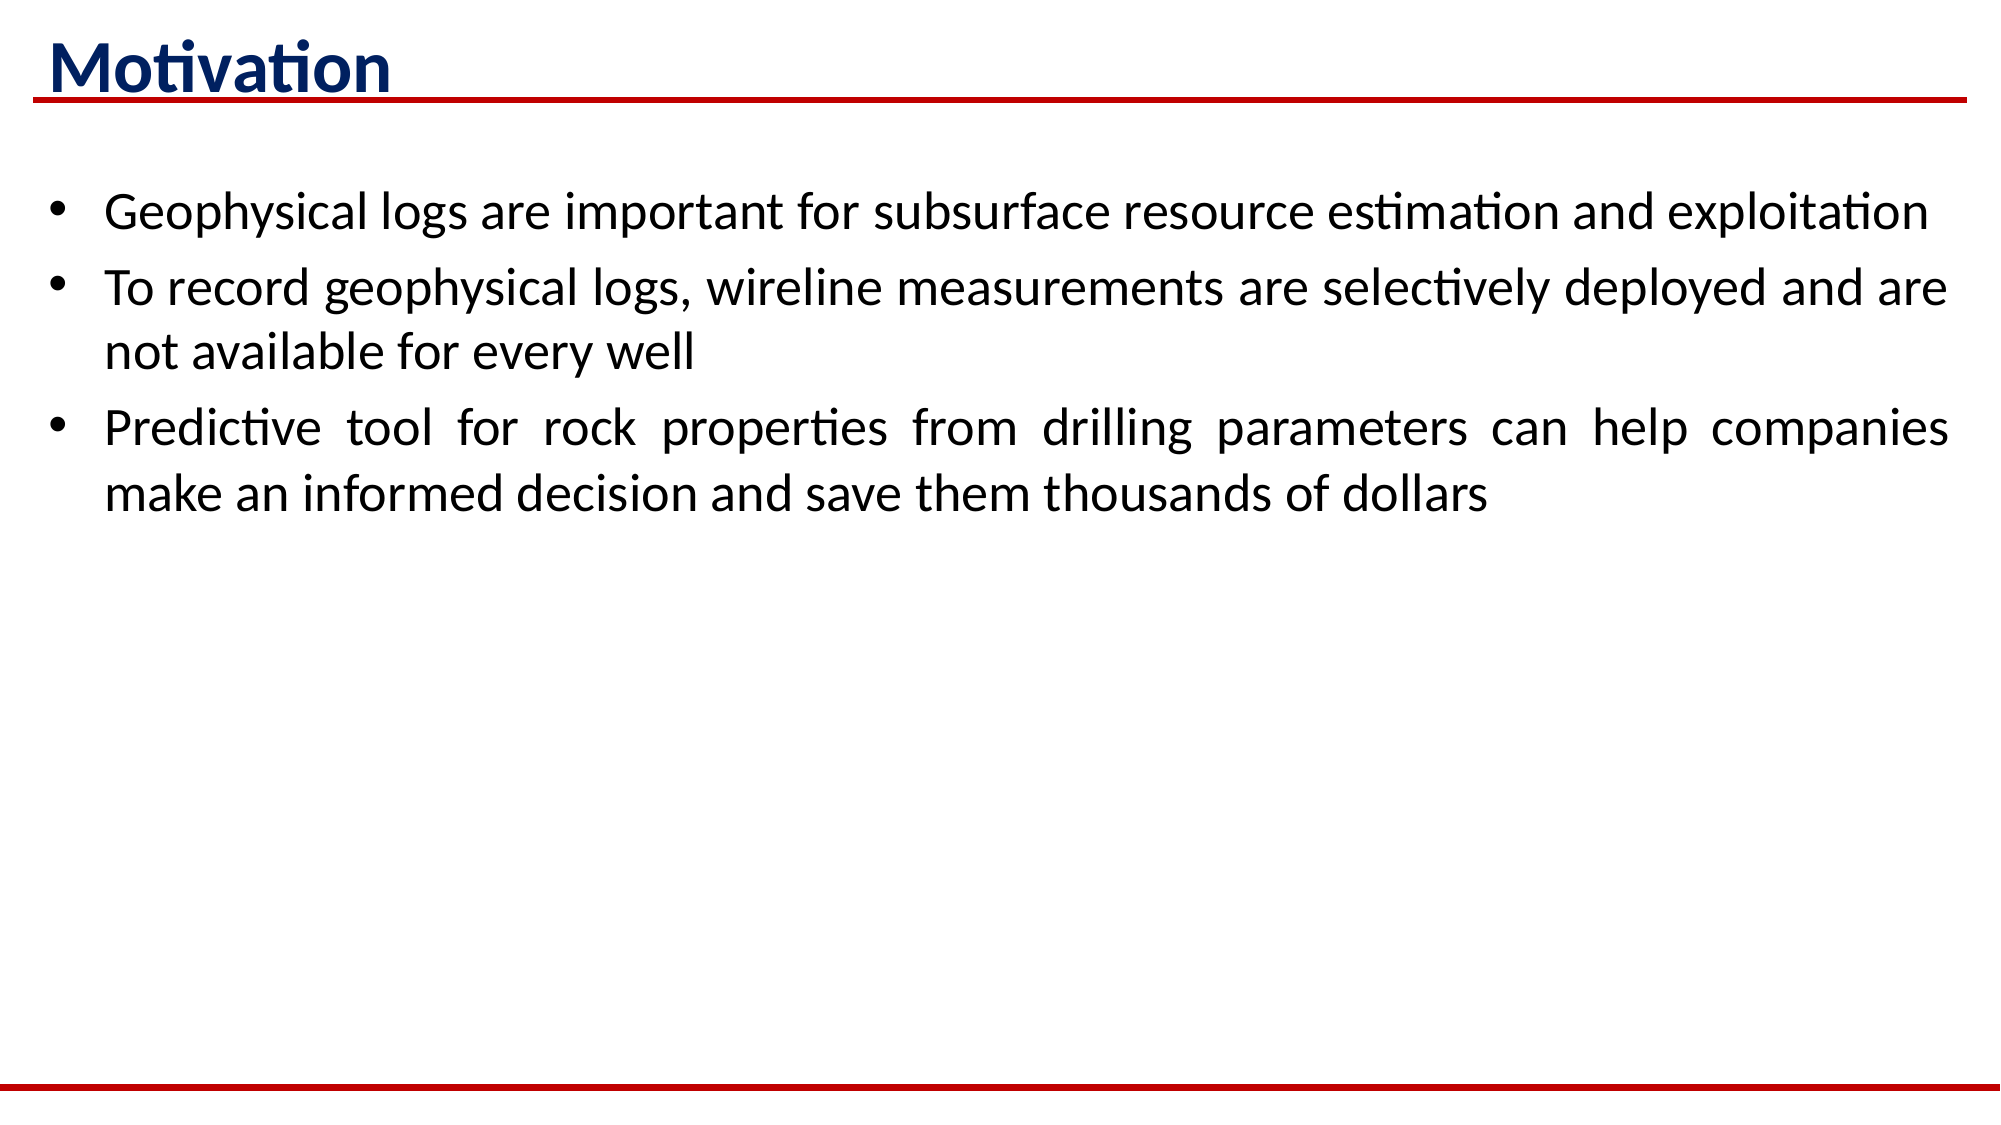

# Motivation
Geophysical logs are important for subsurface resource estimation and exploitation
To record geophysical logs, wireline measurements are selectively deployed and are not available for every well
Predictive tool for rock properties from drilling parameters can help companies make an informed decision and save them thousands of dollars